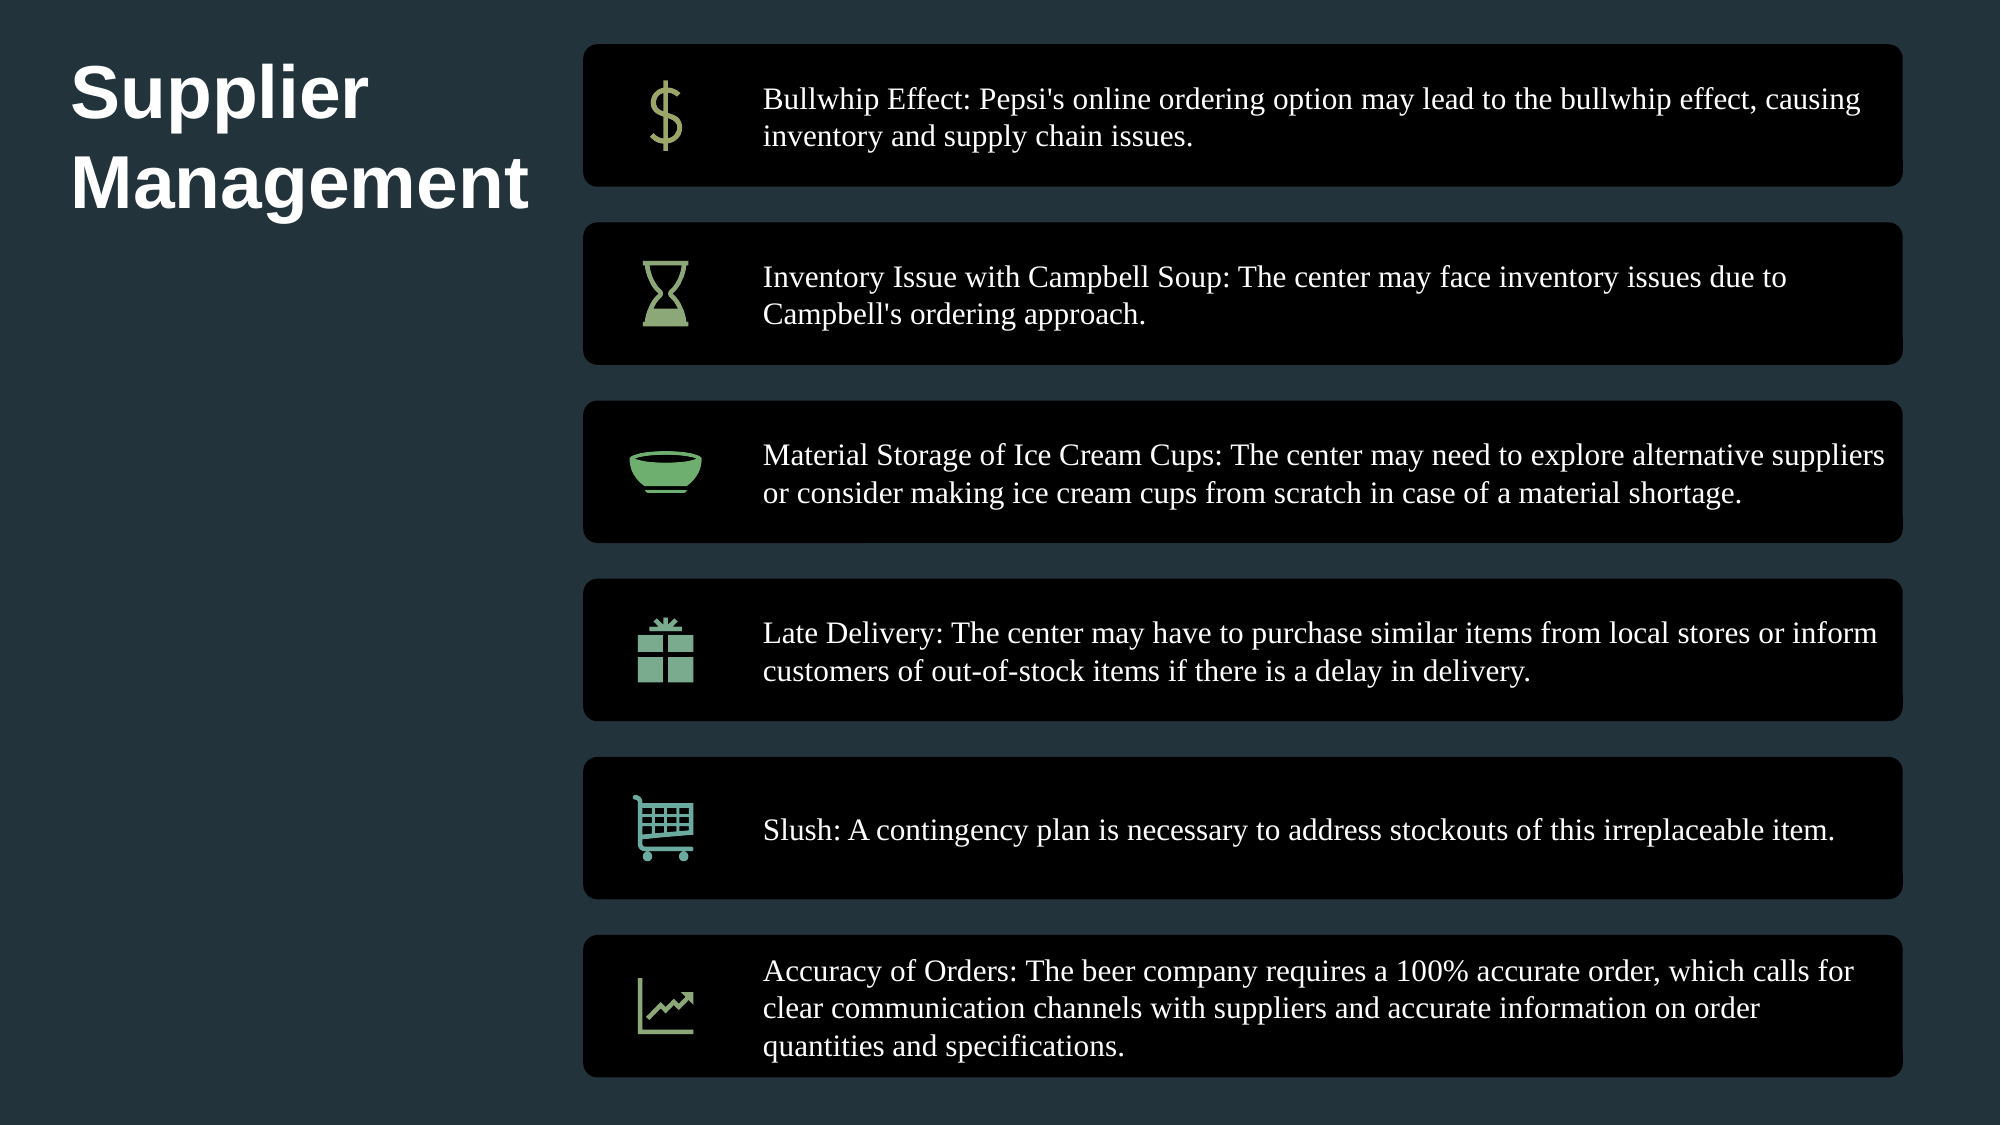

# Supplier Management
Bullwhip Effect: Pepsi's online ordering option may lead to the bullwhip effect, causing inventory and supply chain issues.
Inventory Issue with Campbell Soup: The center may face inventory issues due to Campbell's ordering approach.
Material Storage of Ice Cream Cups: The center may need to explore alternative suppliers or consider making ice cream cups from scratch in case of a material shortage.
Late Delivery: The center may have to purchase similar items from local stores or inform customers of out-of-stock items if there is a delay in delivery.
Slush: A contingency plan is necessary to address stockouts of this irreplaceable item.
Accuracy of Orders: The beer company requires a 100% accurate order, which calls for clear communication channels with suppliers and accurate information on order quantities and specifications.